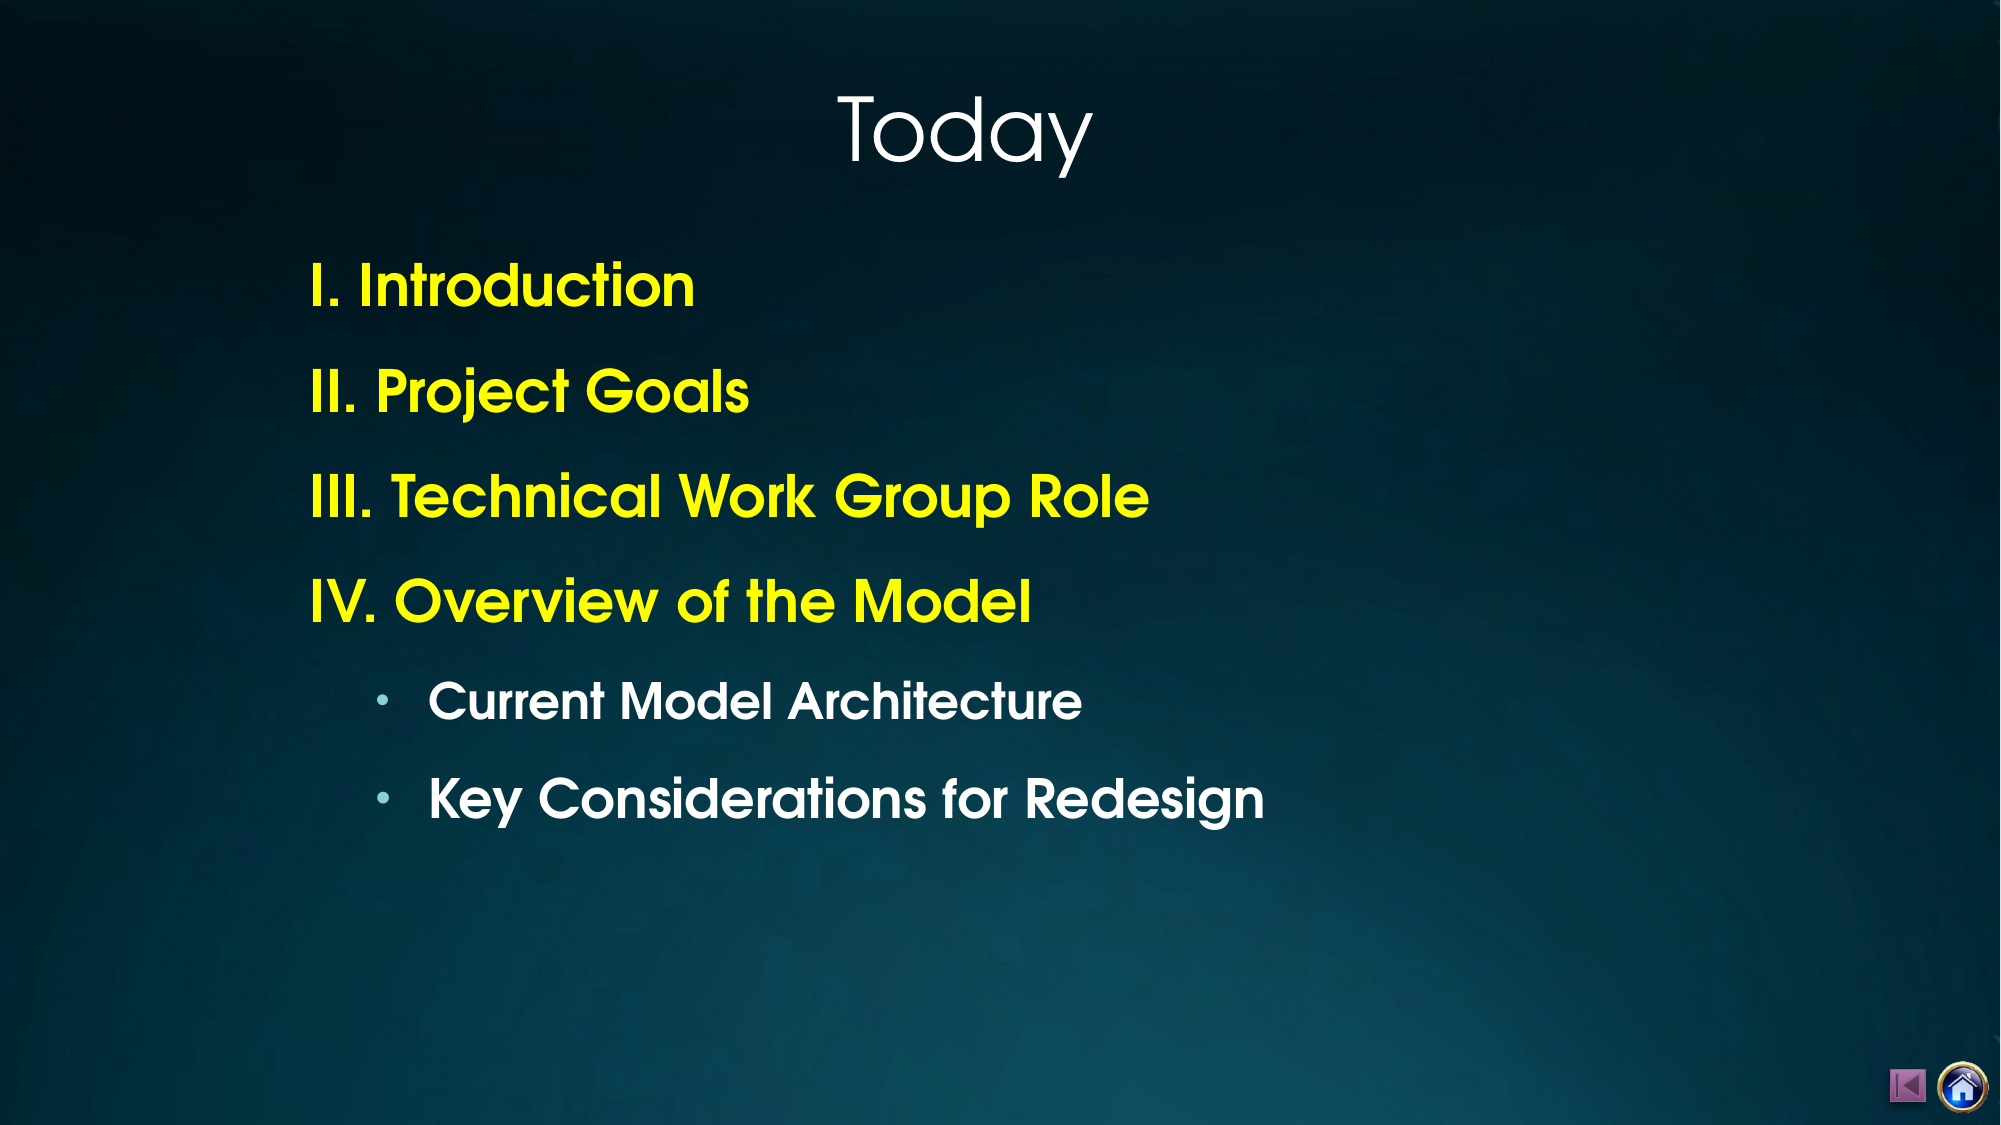

# Today
I. Introduction
II. Project Goals
III. Technical Work Group Role
IV. Overview of the Model
Current Model Architecture
Key Considerations for Redesign